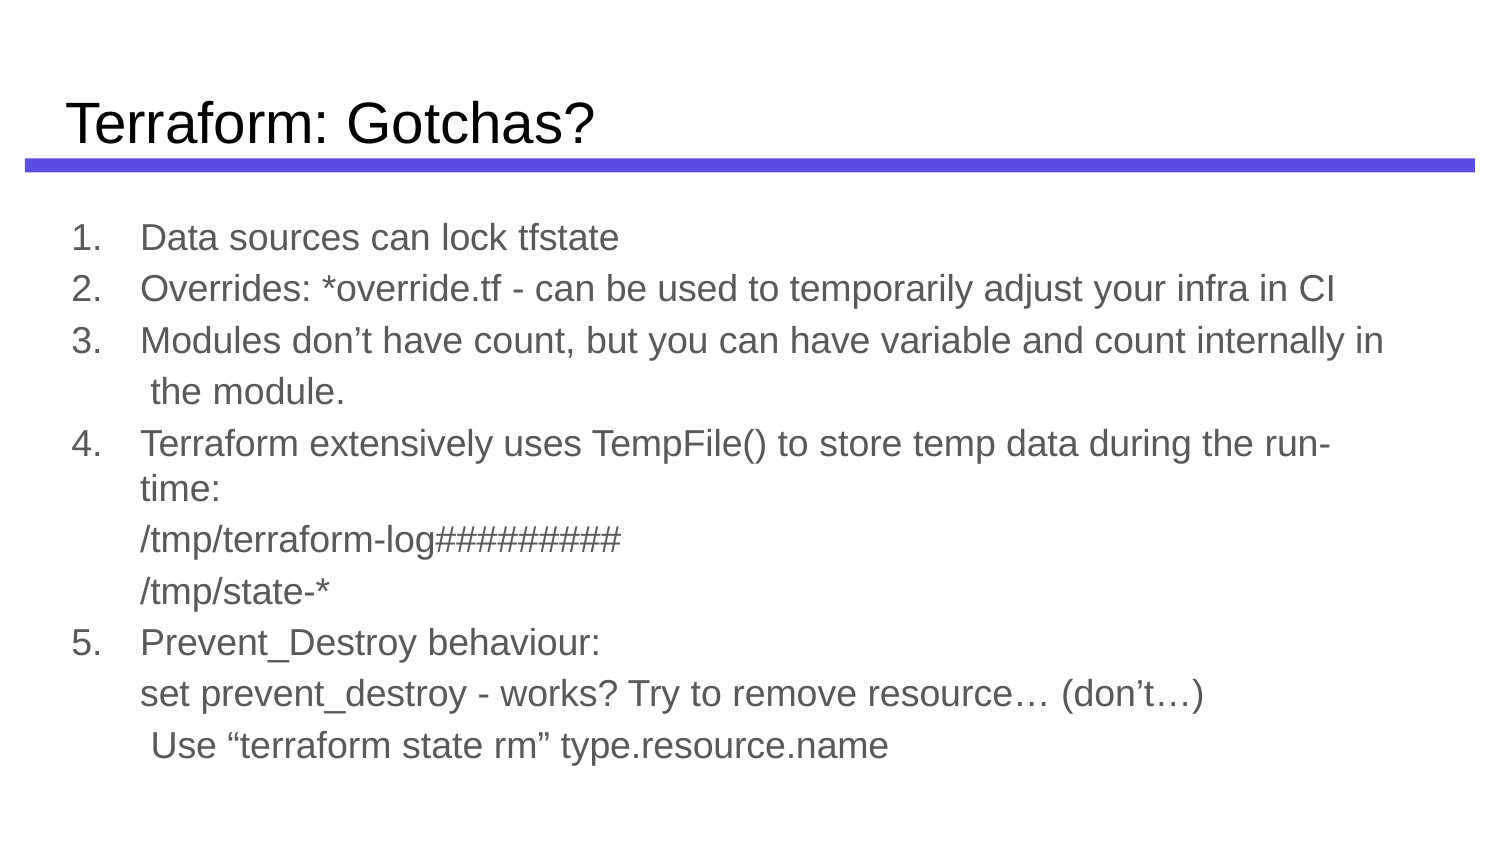

# Terraform: Gotchas?

Data sources can lock tfstate
Overrides: *override.tf - can be used to temporarily adjust your infra in CI
Modules don’t have count, but you can have variable and count internally in  the module.
Terraform extensively uses TempFile() to store temp data during the run-time:
/tmp/terraform-log#########
/tmp/state-*
Prevent_Destroy behaviour:
set prevent_destroy - works? Try to remove resource… (don’t…)  Use “terraform state rm” type.resource.name